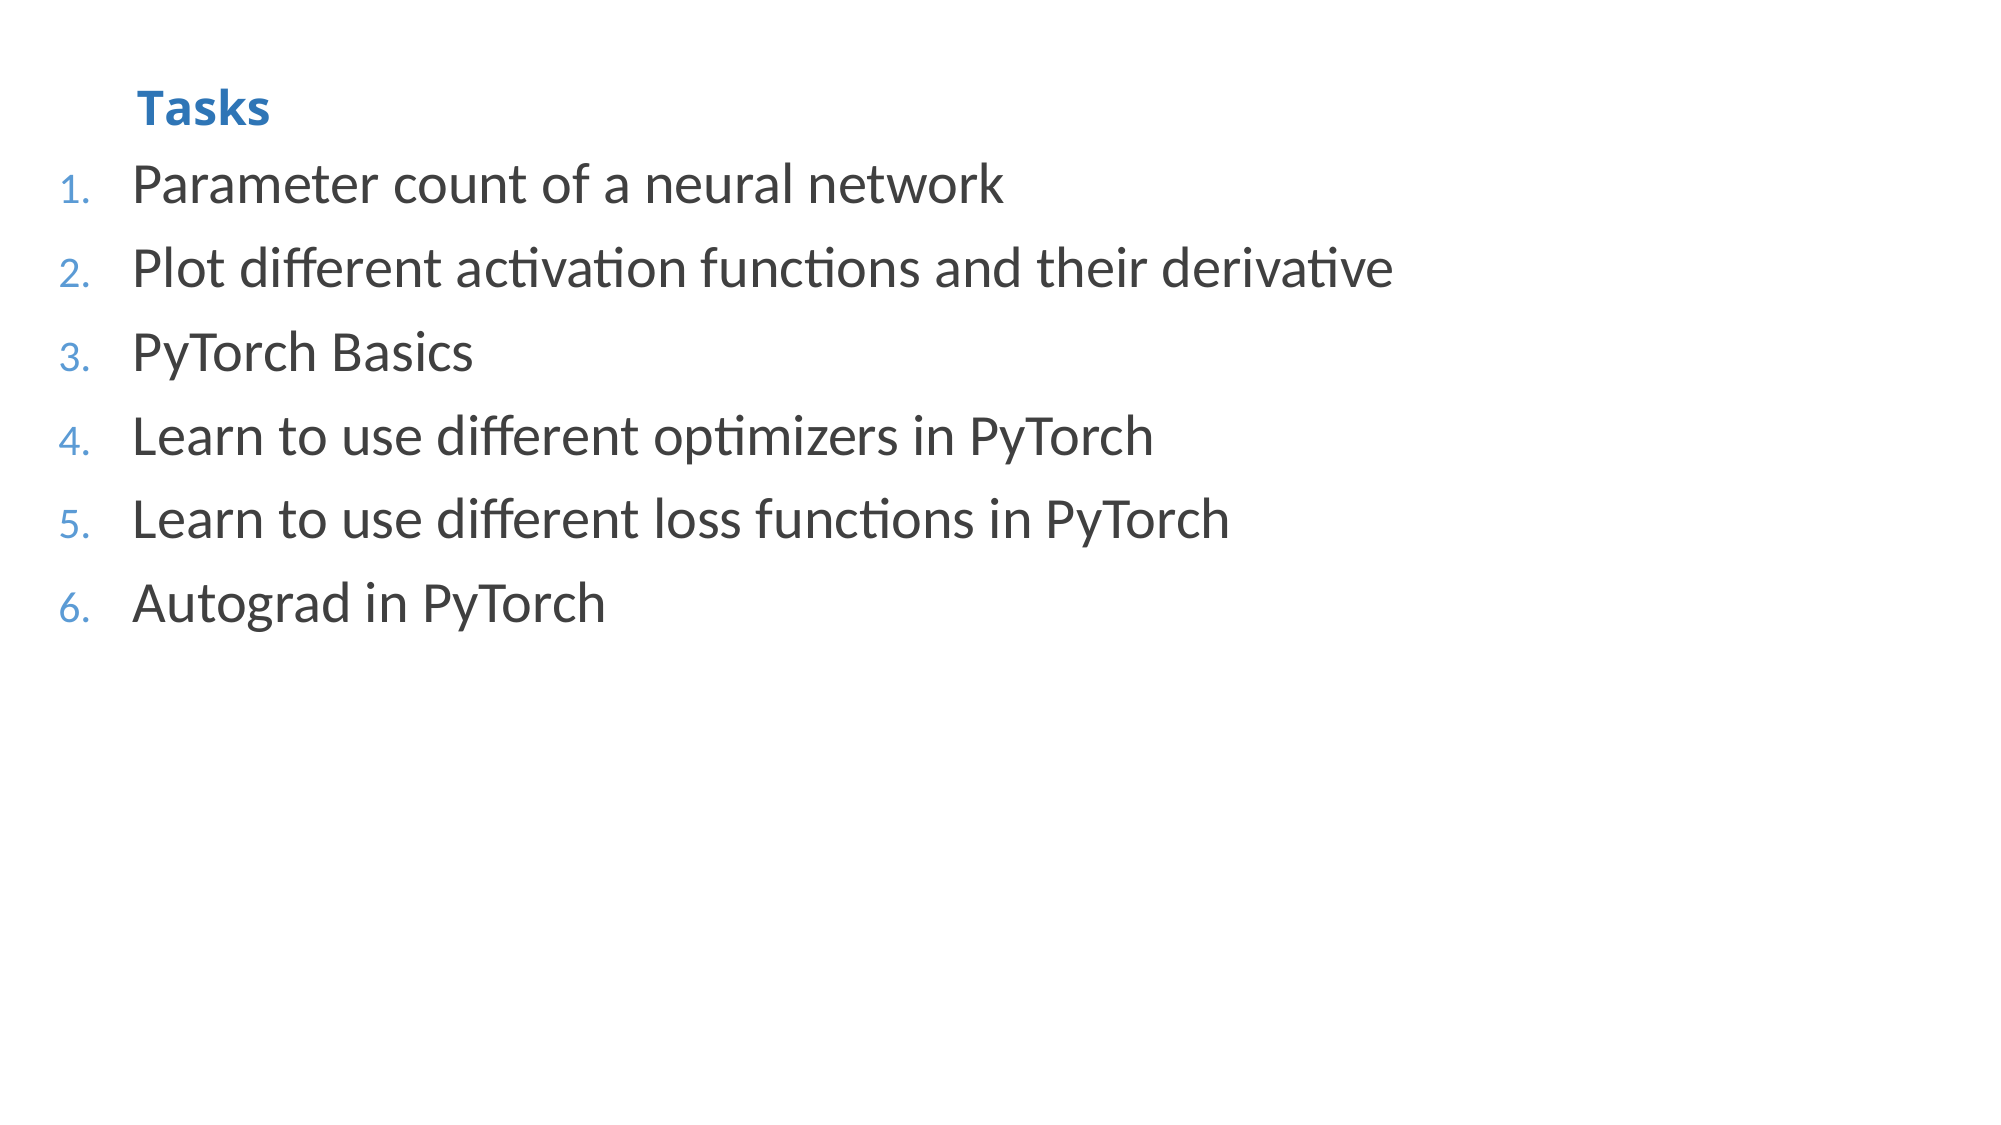

# Tasks
Parameter count of a neural network
Plot different activation functions and their derivative
PyTorch Basics
Learn to use different optimizers in PyTorch
Learn to use different loss functions in PyTorch
Autograd in PyTorch